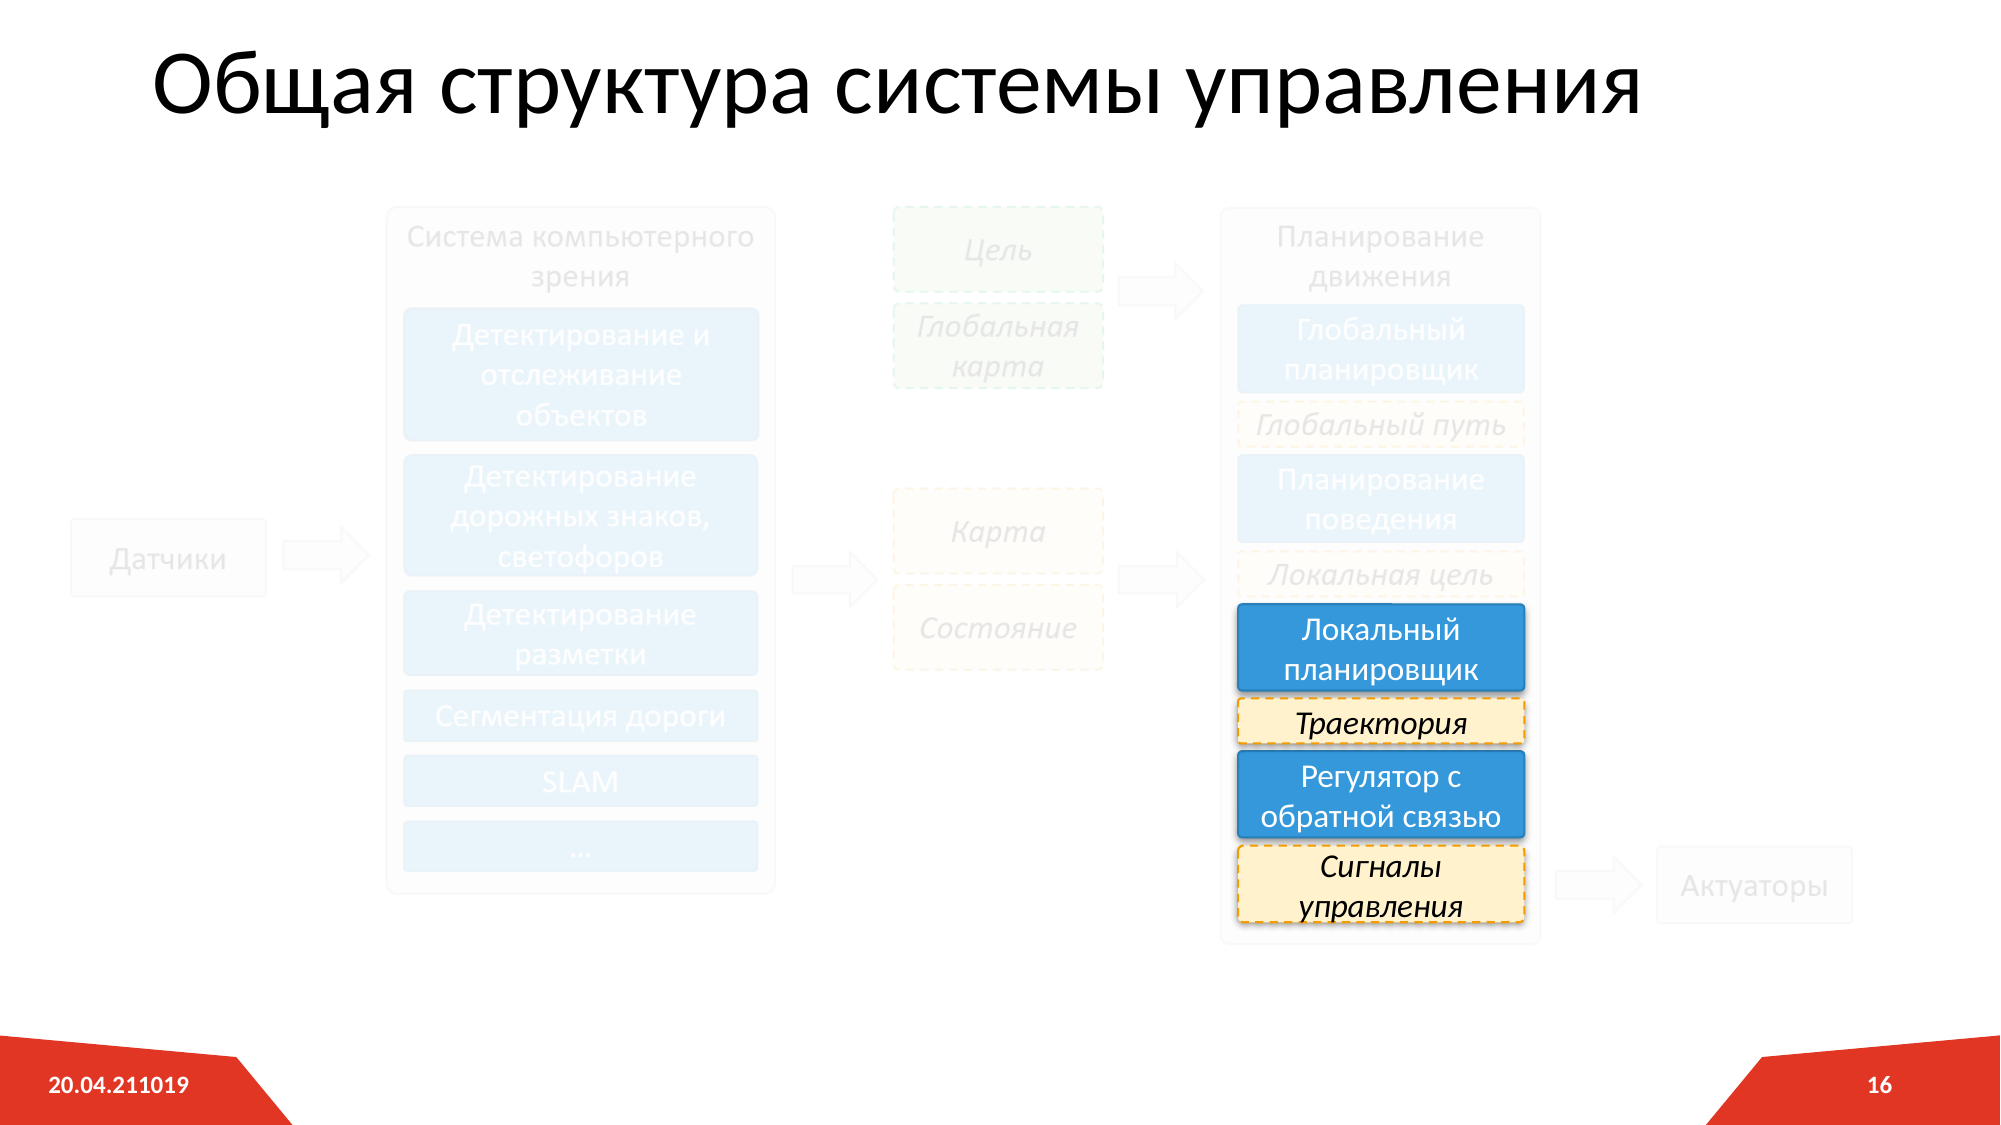

# Общая структура системы управления

Локальный планировщик
Траектория
Регулятор с обратной связью
Сигналы управления
16
20.04.211019